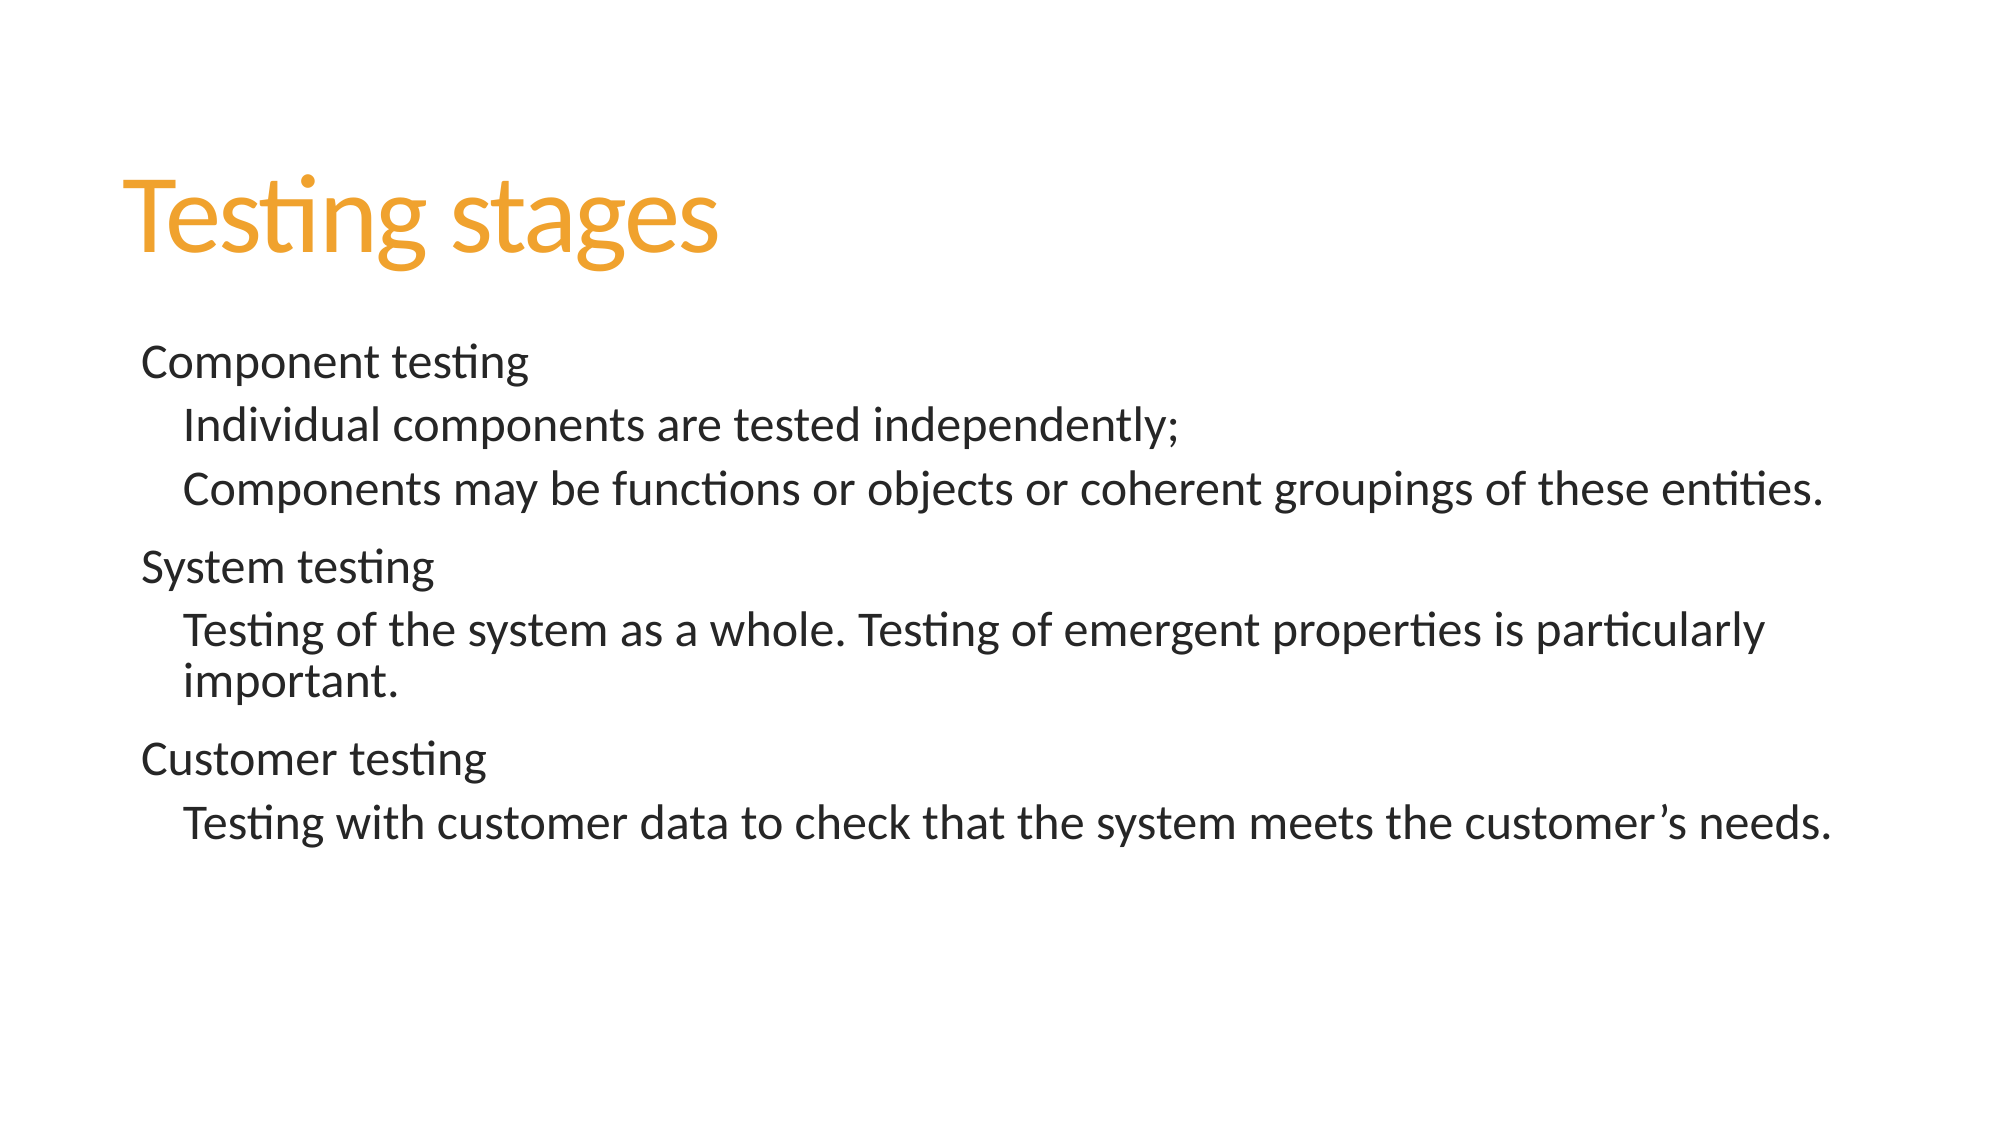

# Testing stages
Component testing
Individual components are tested independently;
Components may be functions or objects or coherent groupings of these entities.
System testing
Testing of the system as a whole. Testing of emergent properties is particularly important.
Customer testing
Testing with customer data to check that the system meets the customer’s needs.